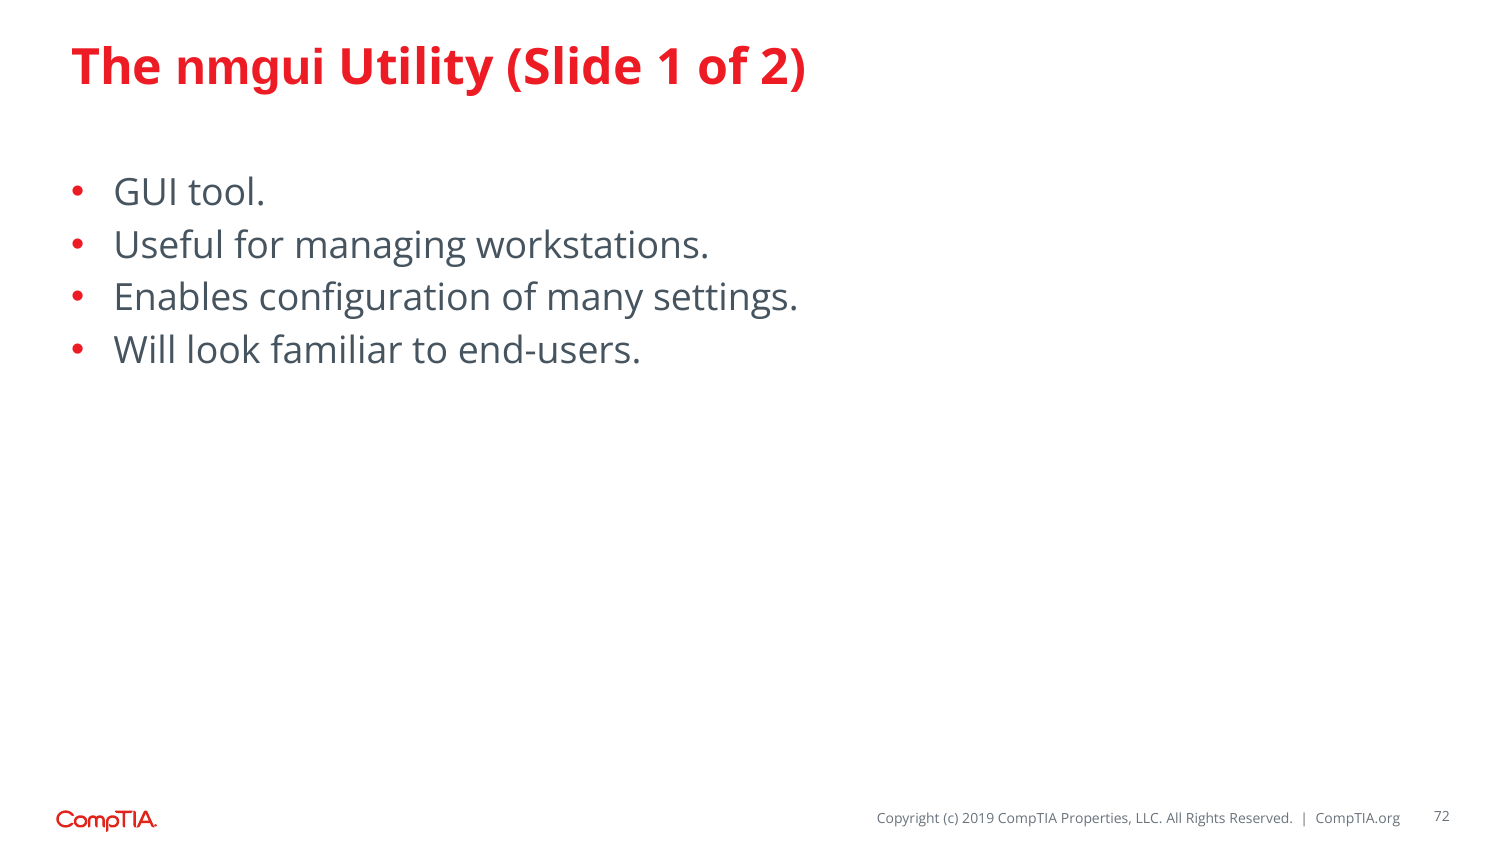

# The nmgui Utility (Slide 1 of 2)
GUI tool.
Useful for managing workstations.
Enables configuration of many settings.
Will look familiar to end-users.
72